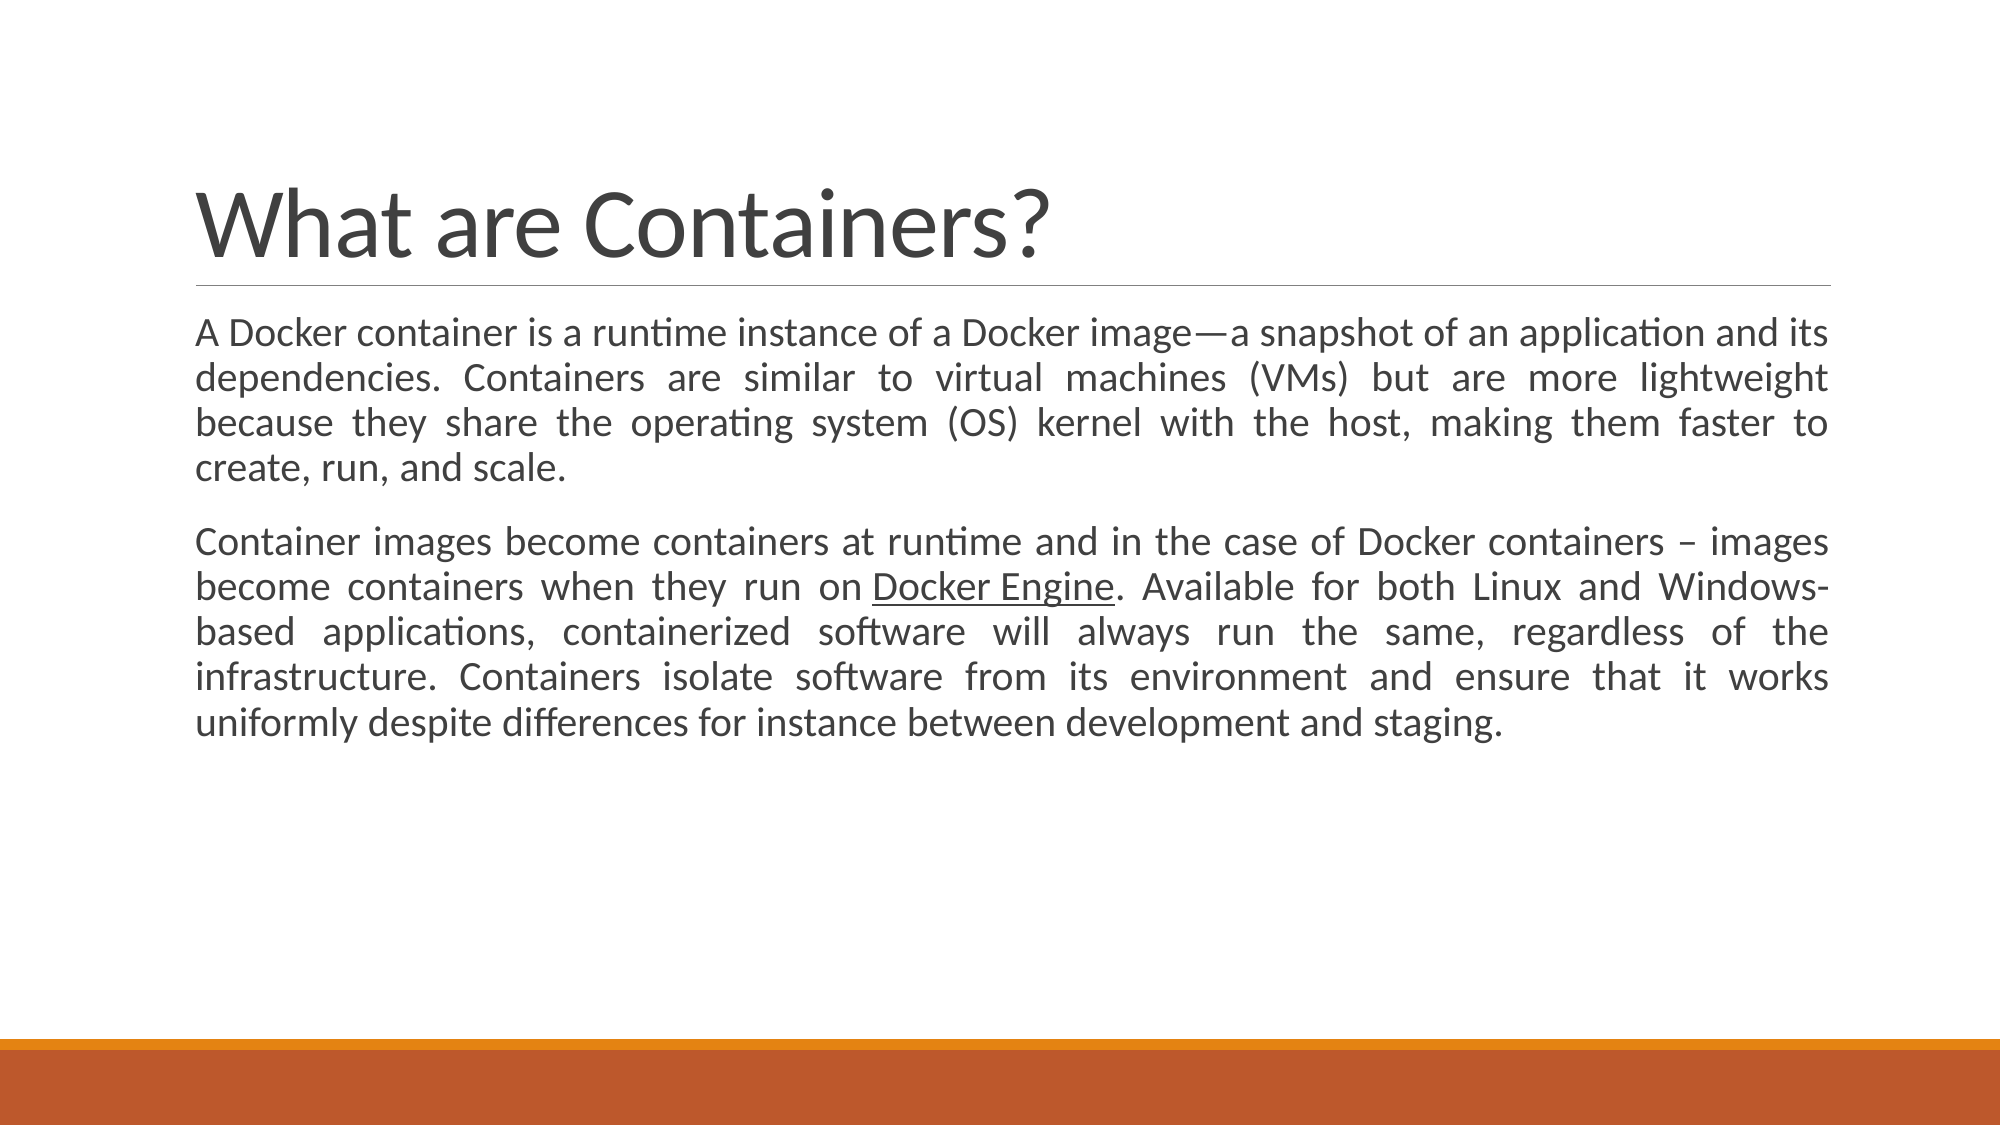

# What are Containers?
A Docker container is a runtime instance of a Docker image—a snapshot of an application and its dependencies. Containers are similar to virtual machines (VMs) but are more lightweight because they share the operating system (OS) kernel with the host, making them faster to create, run, and scale.
Container images become containers at runtime and in the case of Docker containers – images become containers when they run on Docker Engine. Available for both Linux and Windows-based applications, containerized software will always run the same, regardless of the infrastructure. Containers isolate software from its environment and ensure that it works uniformly despite differences for instance between development and staging.